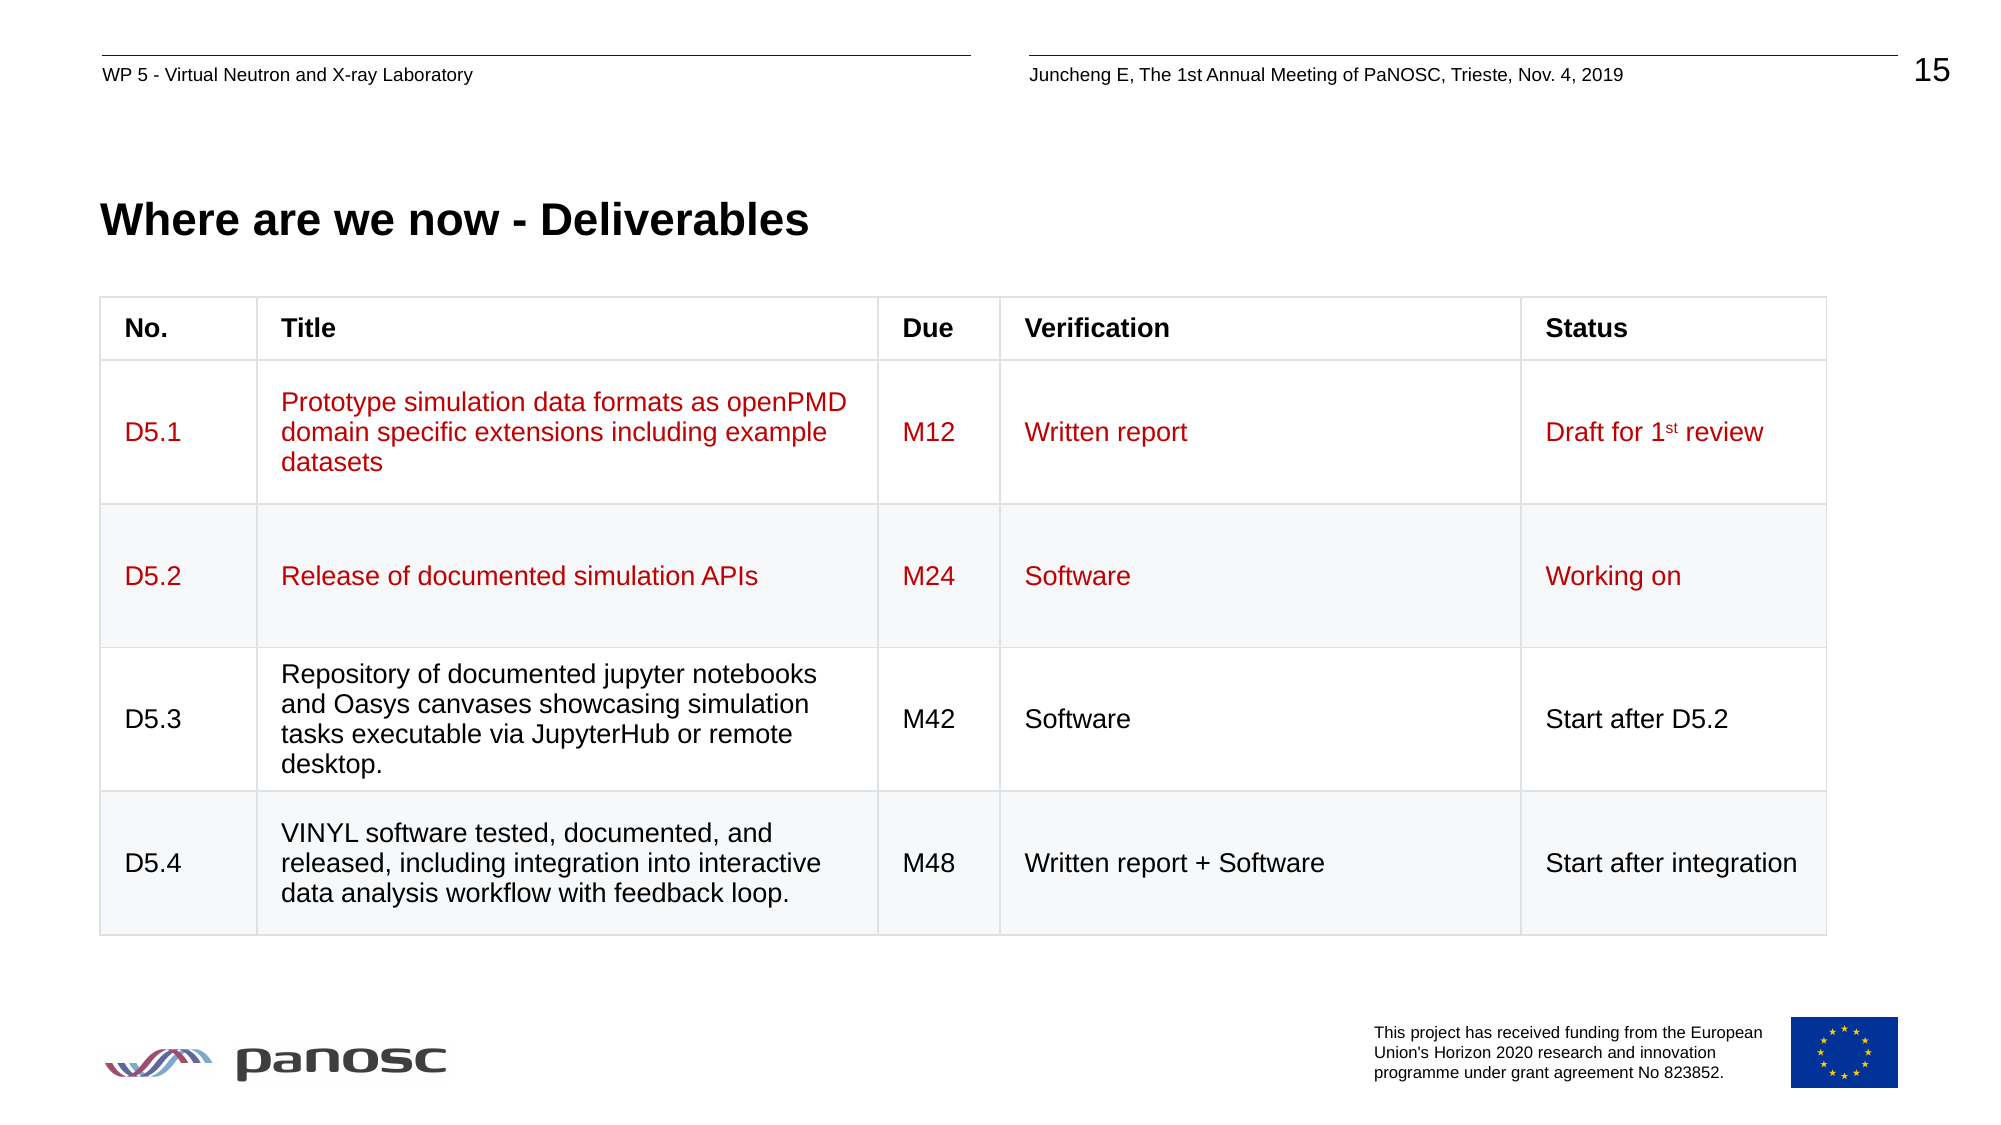

# Where are we now - Deliverables
| No. | Title | Due | Verification | Status |
| --- | --- | --- | --- | --- |
| D5.1 | Prototype simulation data formats as openPMD domain specific extensions including example datasets | M12 | Written report | Draft for 1st review |
| D5.2 | Release of documented simulation APIs | M24 | Software | Working on |
| D5.3 | Repository of documented jupyter notebooks and Oasys canvases showcasing simulation tasks executable via JupyterHub or remote desktop. | M42 | Software | Start after D5.2 |
| D5.4 | VINYL software tested, documented, and released, including integration into interactive data analysis workflow with feedback loop. | M48 | Written report + Software | Start after integration |